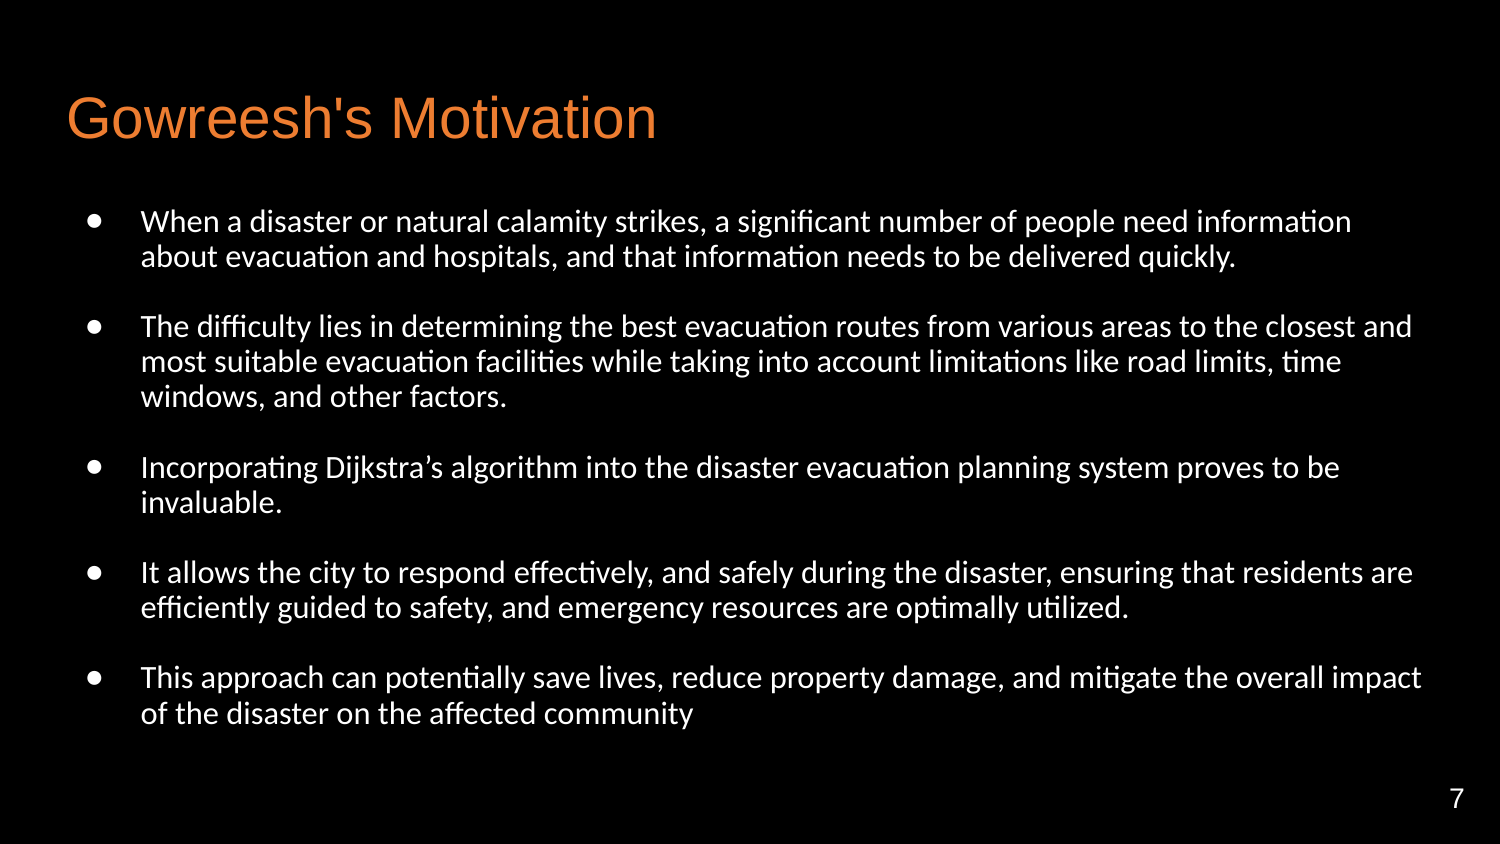

# Gowreesh's Motivation

When a disaster or natural calamity strikes, a significant number of people need information about evacuation and hospitals, and that information needs to be delivered quickly.

The difficulty lies in determining the best evacuation routes from various areas to the closest and most suitable evacuation facilities while taking into account limitations like road limits, time windows, and other factors.

Incorporating Dijkstra’s algorithm into the disaster evacuation planning system proves to be invaluable.

It allows the city to respond effectively, and safely during the disaster, ensuring that residents are efficiently guided to safety, and emergency resources are optimally utilized.

This approach can potentially save lives, reduce property damage, and mitigate the overall impact of the disaster on the affected community

7